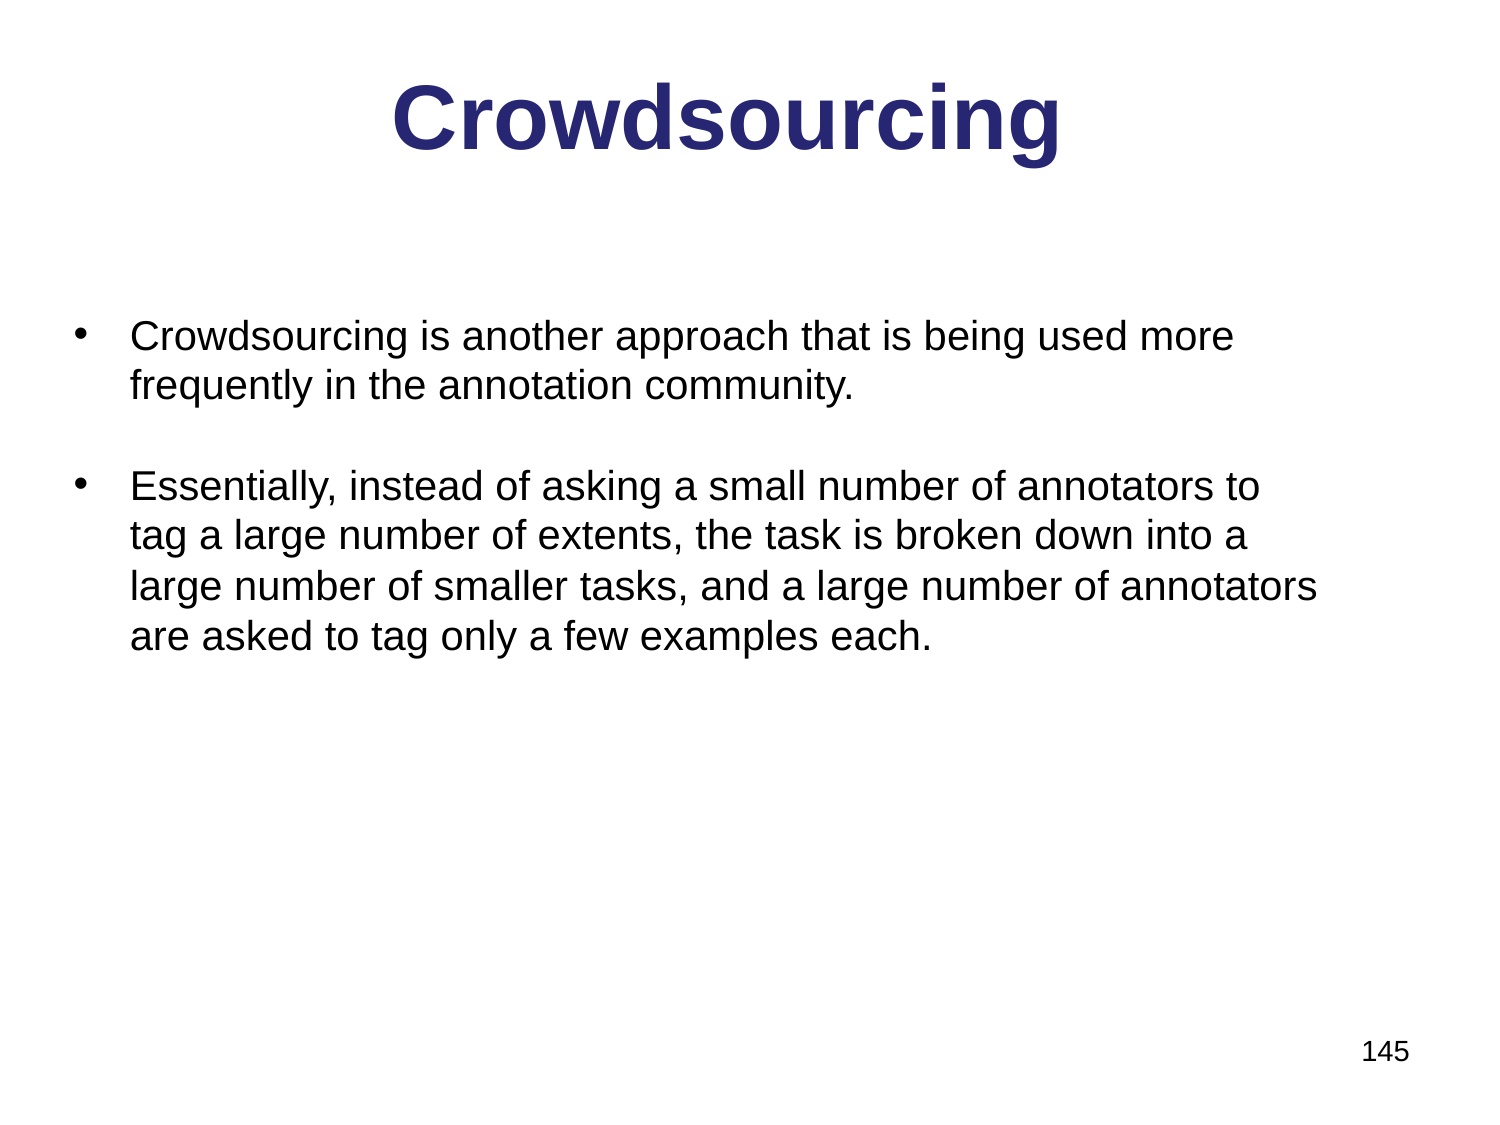

# Crowdsourcing

Crowdsourcing is another approach that is being used more frequently in the annotation community.

Essentially, instead of asking a small number of annotators to tag a large number of extents, the task is broken down into a large number of smaller tasks, and a large number of annotators are asked to tag only a few examples each.

145